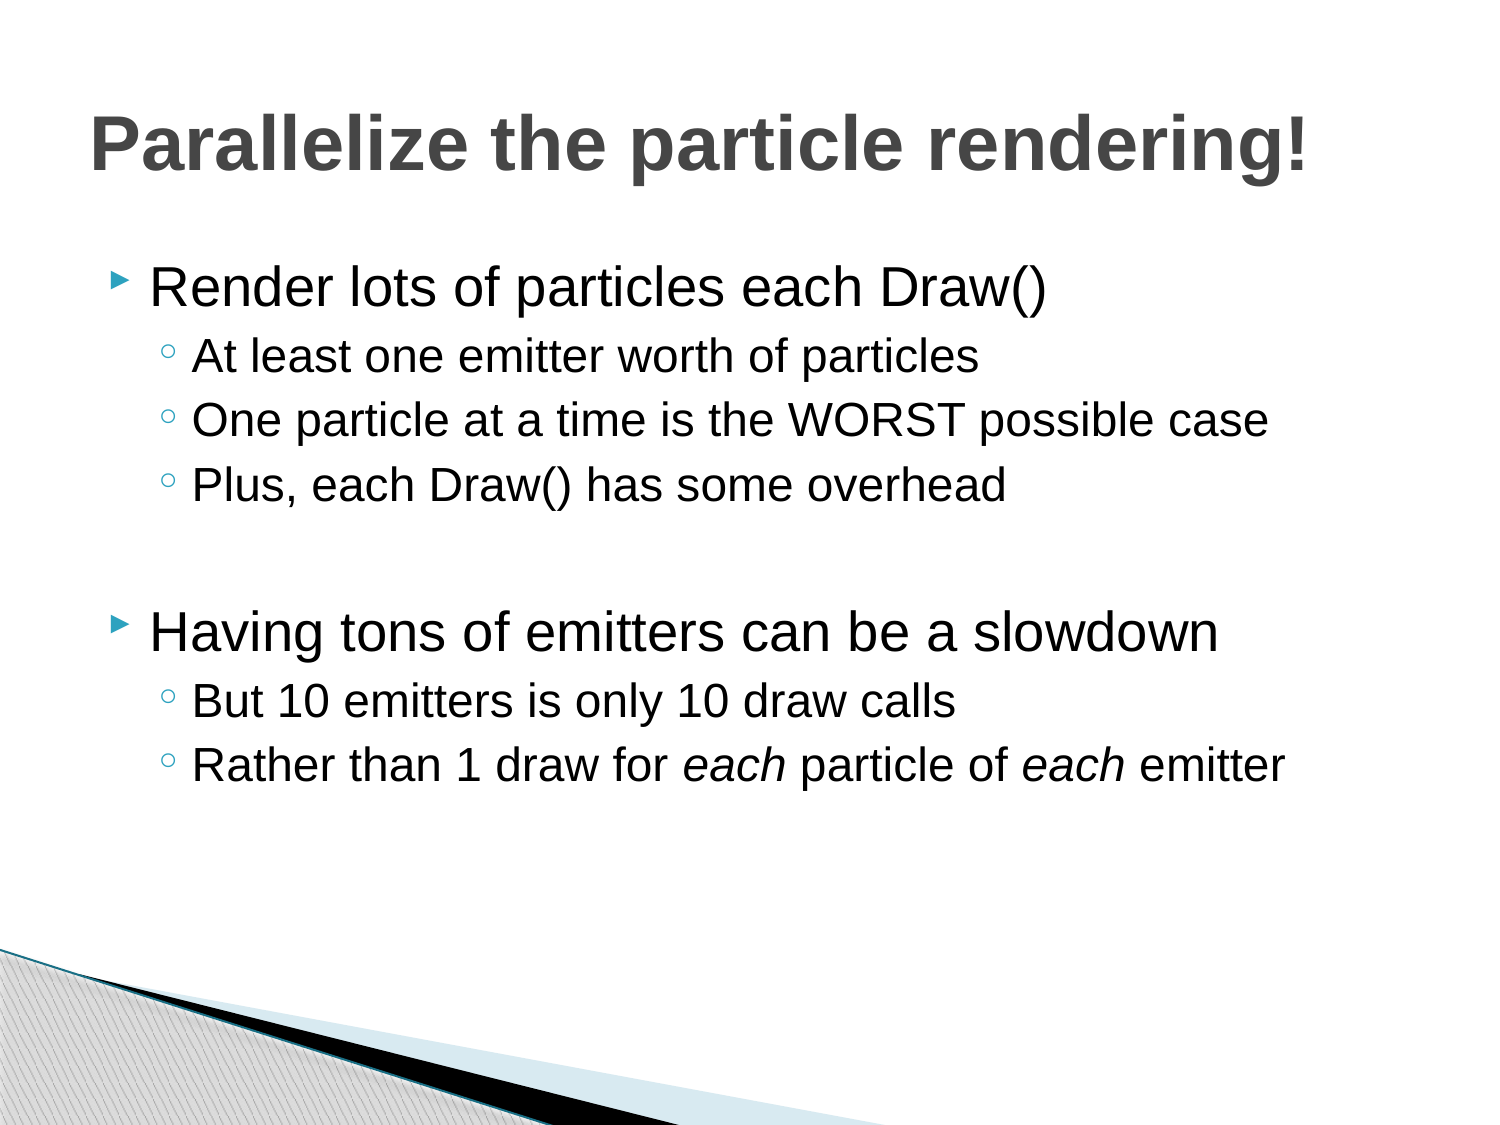

# Parallelize the particle rendering!
Render lots of particles each Draw()
At least one emitter worth of particles
One particle at a time is the WORST possible case
Plus, each Draw() has some overhead

Having tons of emitters can be a slowdown
But 10 emitters is only 10 draw calls
Rather than 1 draw for each particle of each emitter